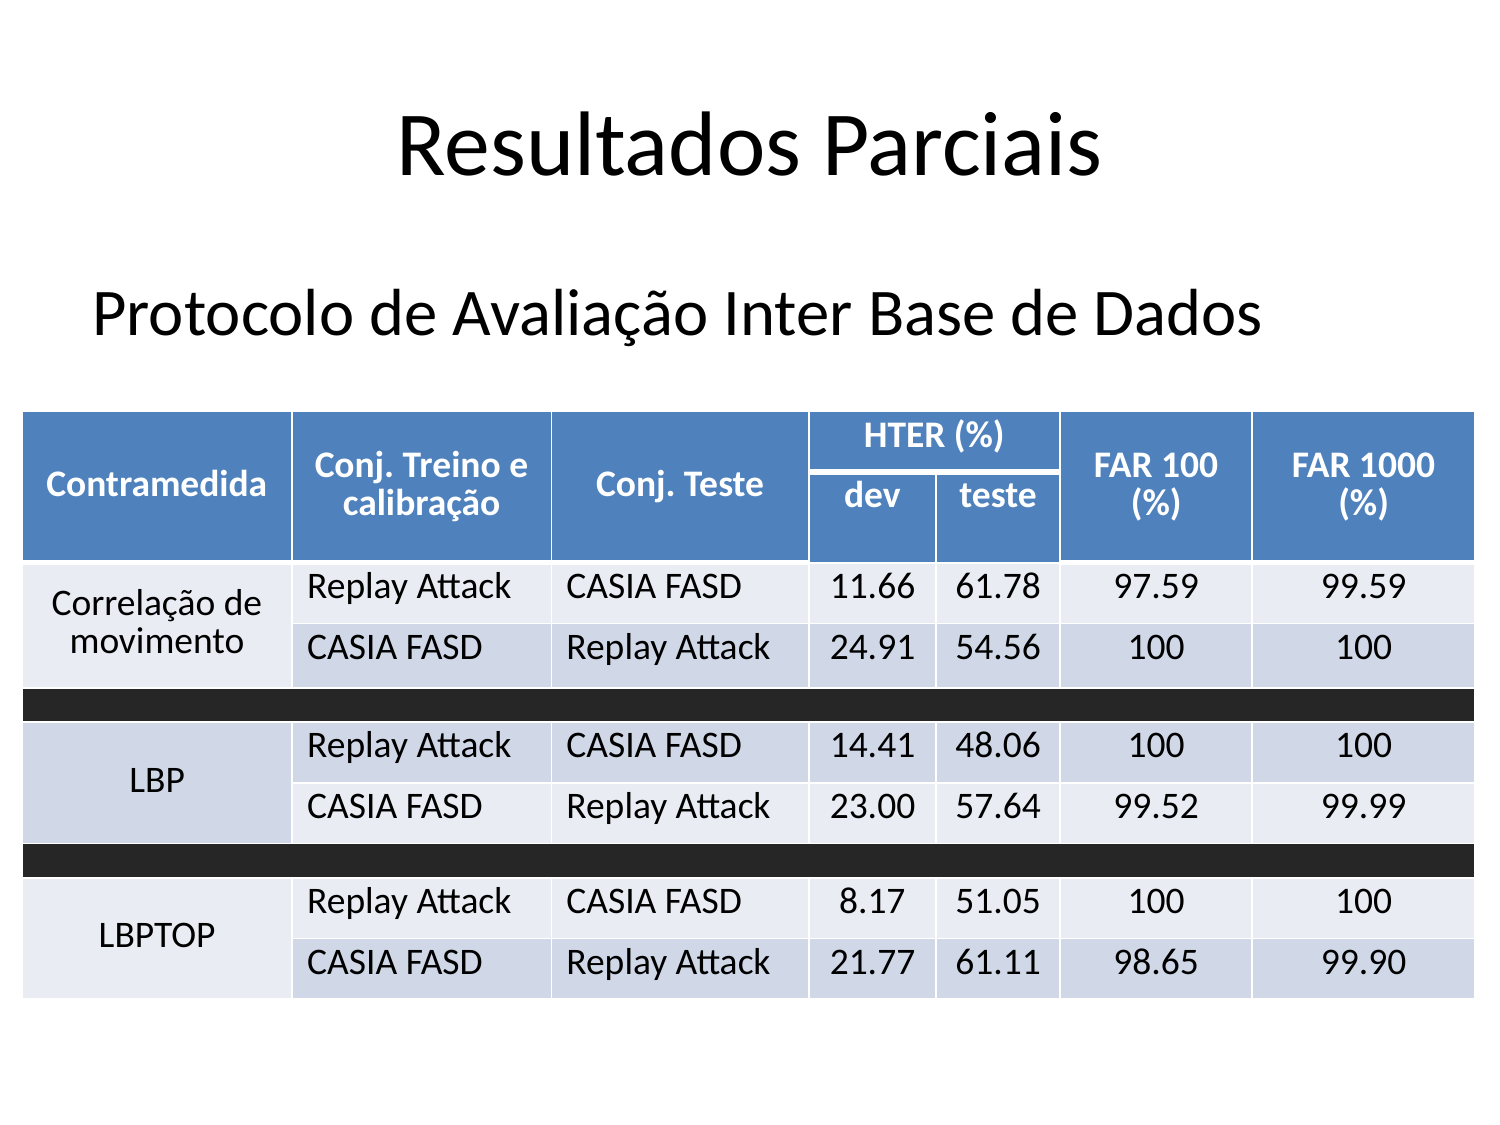

# Resultados Parciais
Protocolo de Avaliação Inter Base de Dados

| Contramedida | Conj. Treino e calibração | Conj. Teste | HTER (%) |  | FAR 100 (%) | FAR 1000 (%) |
| --- | --- | --- | --- | --- | --- | --- |
|  |  |  | dev | teste |  |  |
| Correlação de movimento | Replay Attack | CASIA FASD | 11.66 | 61.78 | 97.59 | 99.59 |
|  | CASIA FASD | Replay Attack | 24.91 | 54.56 | 100 | 100 |
|  |  |  |  |  |  |  |
| LBP | Replay Attack | CASIA FASD | 14.41 | 48.06 | 100 | 100 |
|  | CASIA FASD | Replay Attack | 23.00 | 57.64 | 99.52 | 99.99 |
|  |  |  |  |  |  |  |
| LBPTOP | Replay Attack | CASIA FASD | 8.17 | 51.05 | 100 | 100 |
|  | CASIA FASD | Replay Attack | 21.77 | 61.11 | 98.65 | 99.90 |